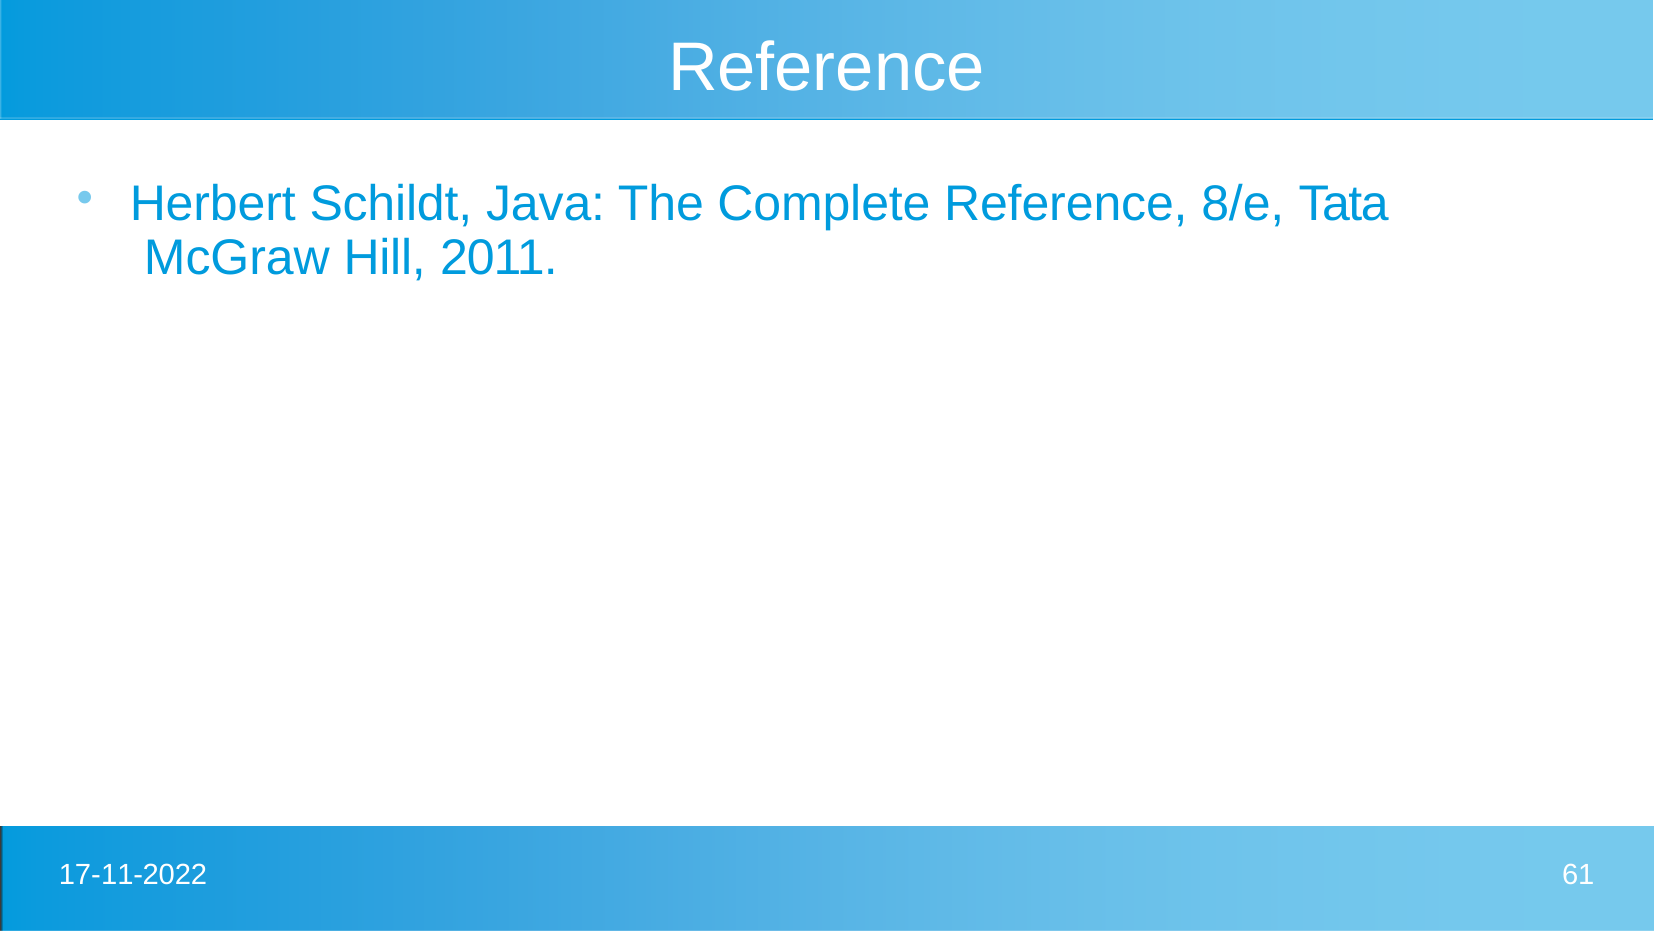

# Reference
Herbert Schildt, Java: The Complete Reference, 8/e, Tata  McGraw Hill, 2011.
17-11-2022
61